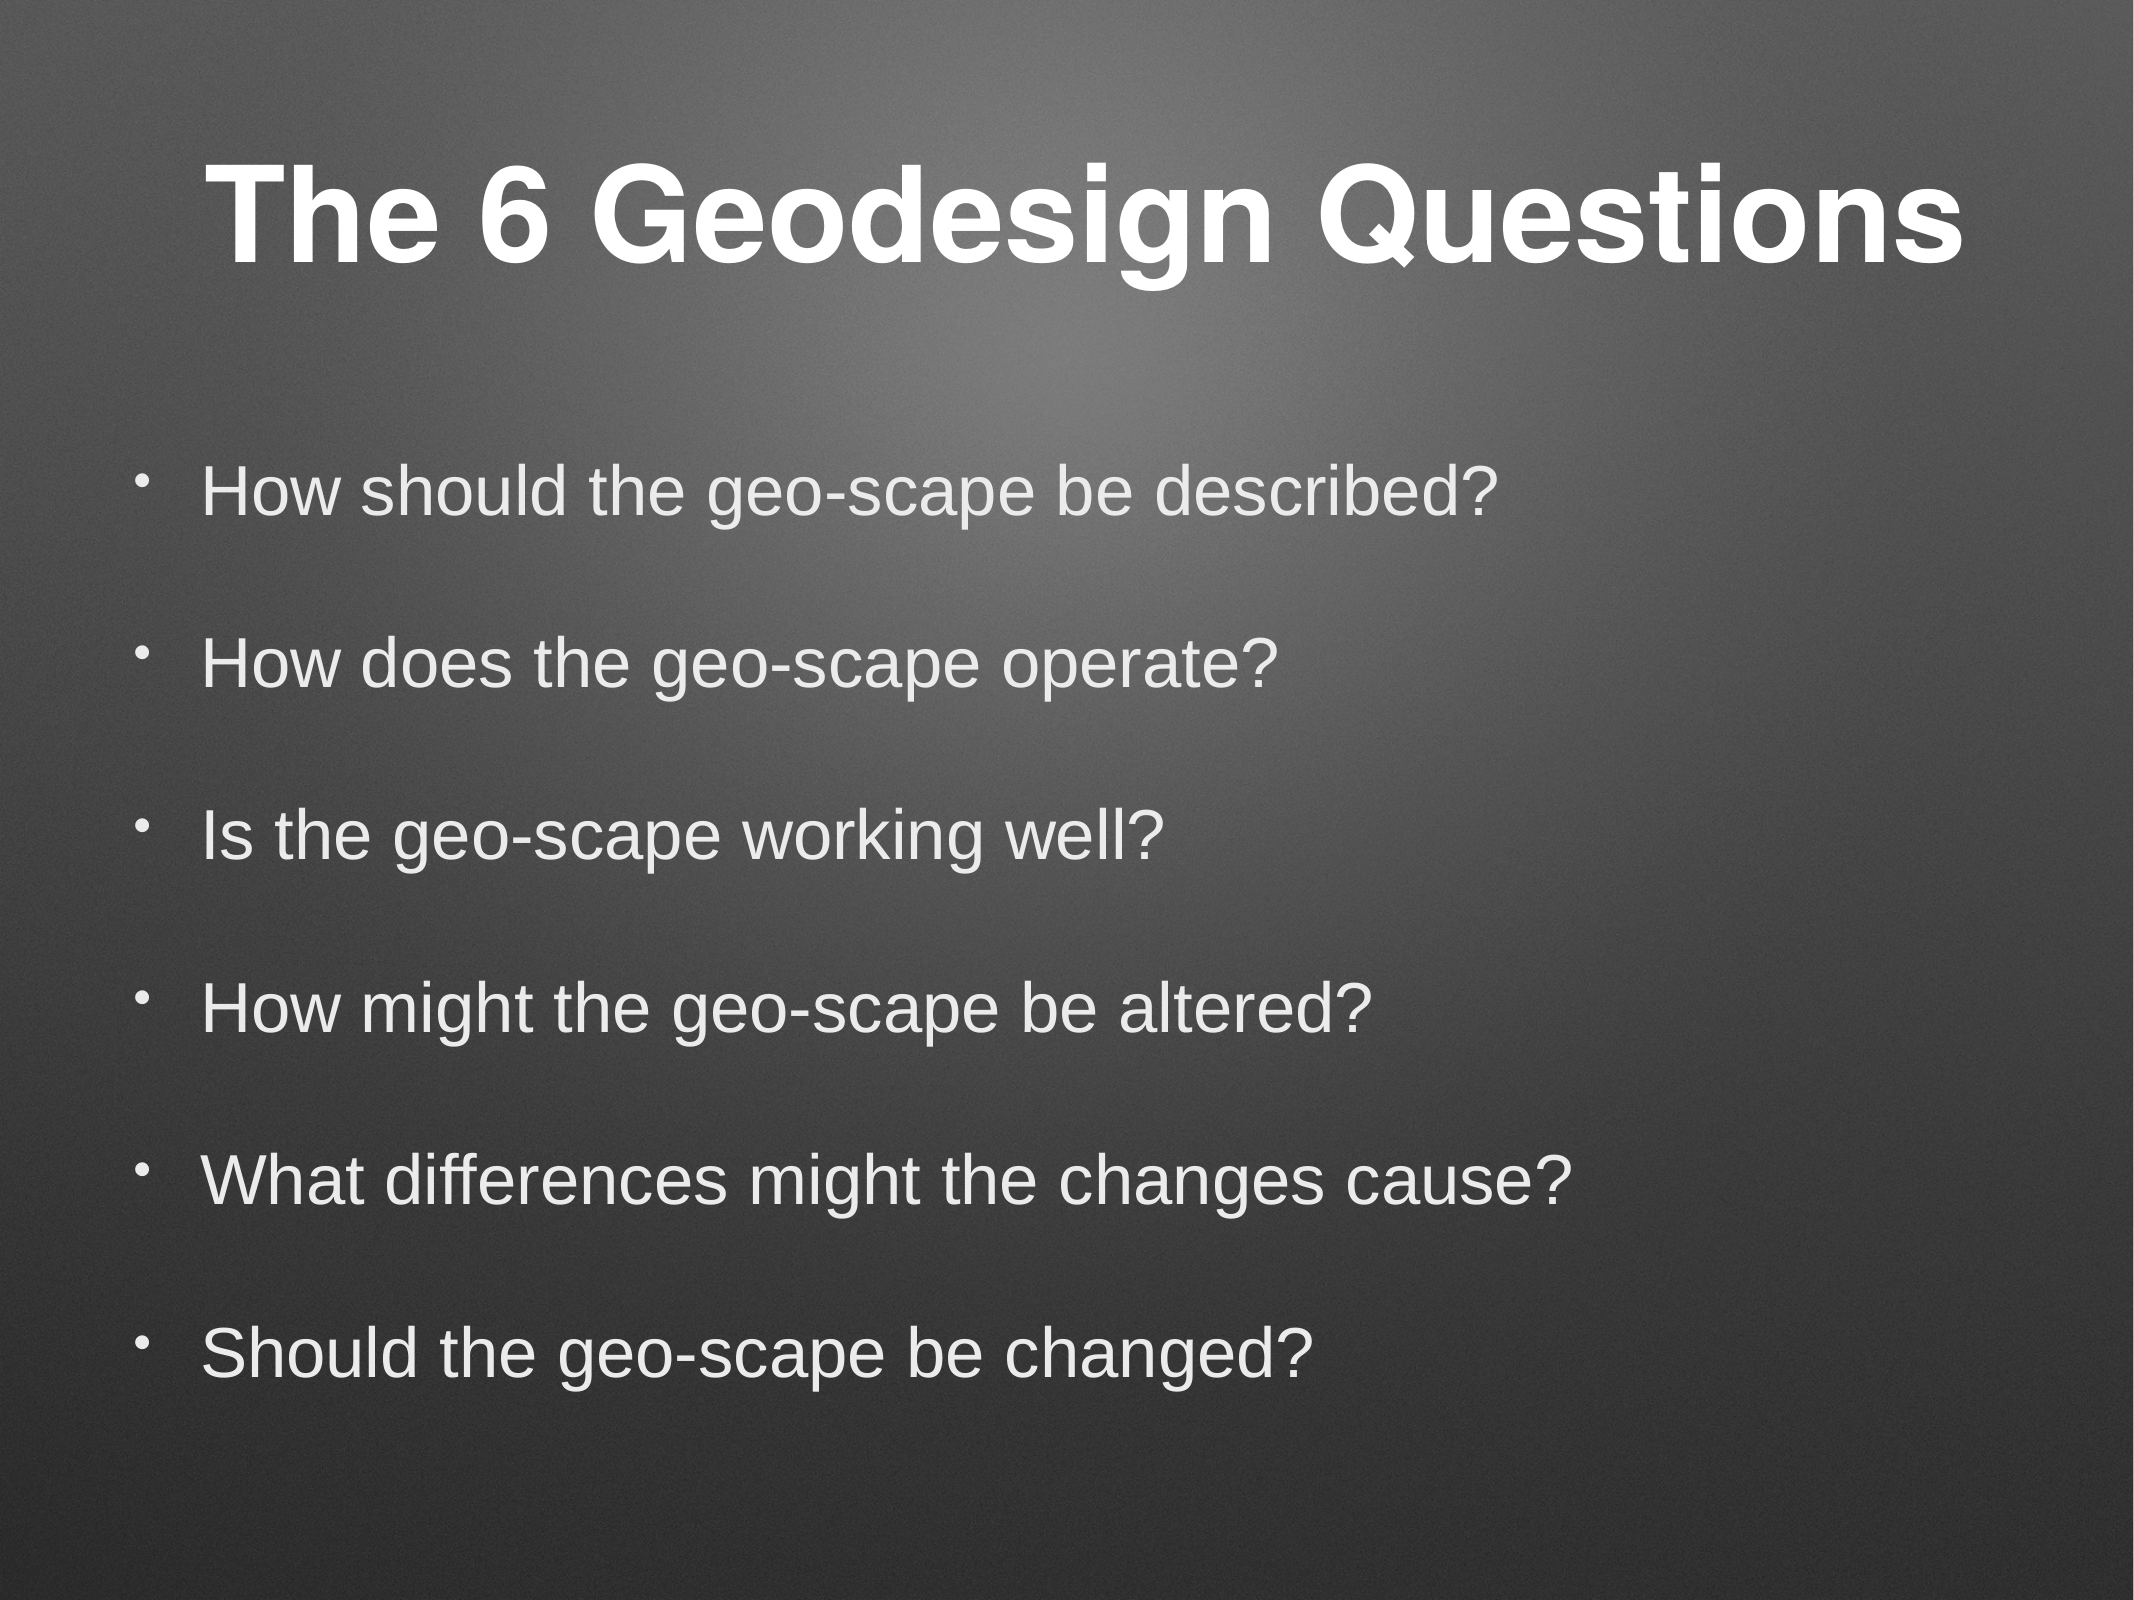

# The 6 Geodesign Questions
How should the geo-scape be described?
How does the geo-scape operate?
Is the geo-scape working well?
How might the geo-scape be altered?
What differences might the changes cause?
Should the geo-scape be changed?